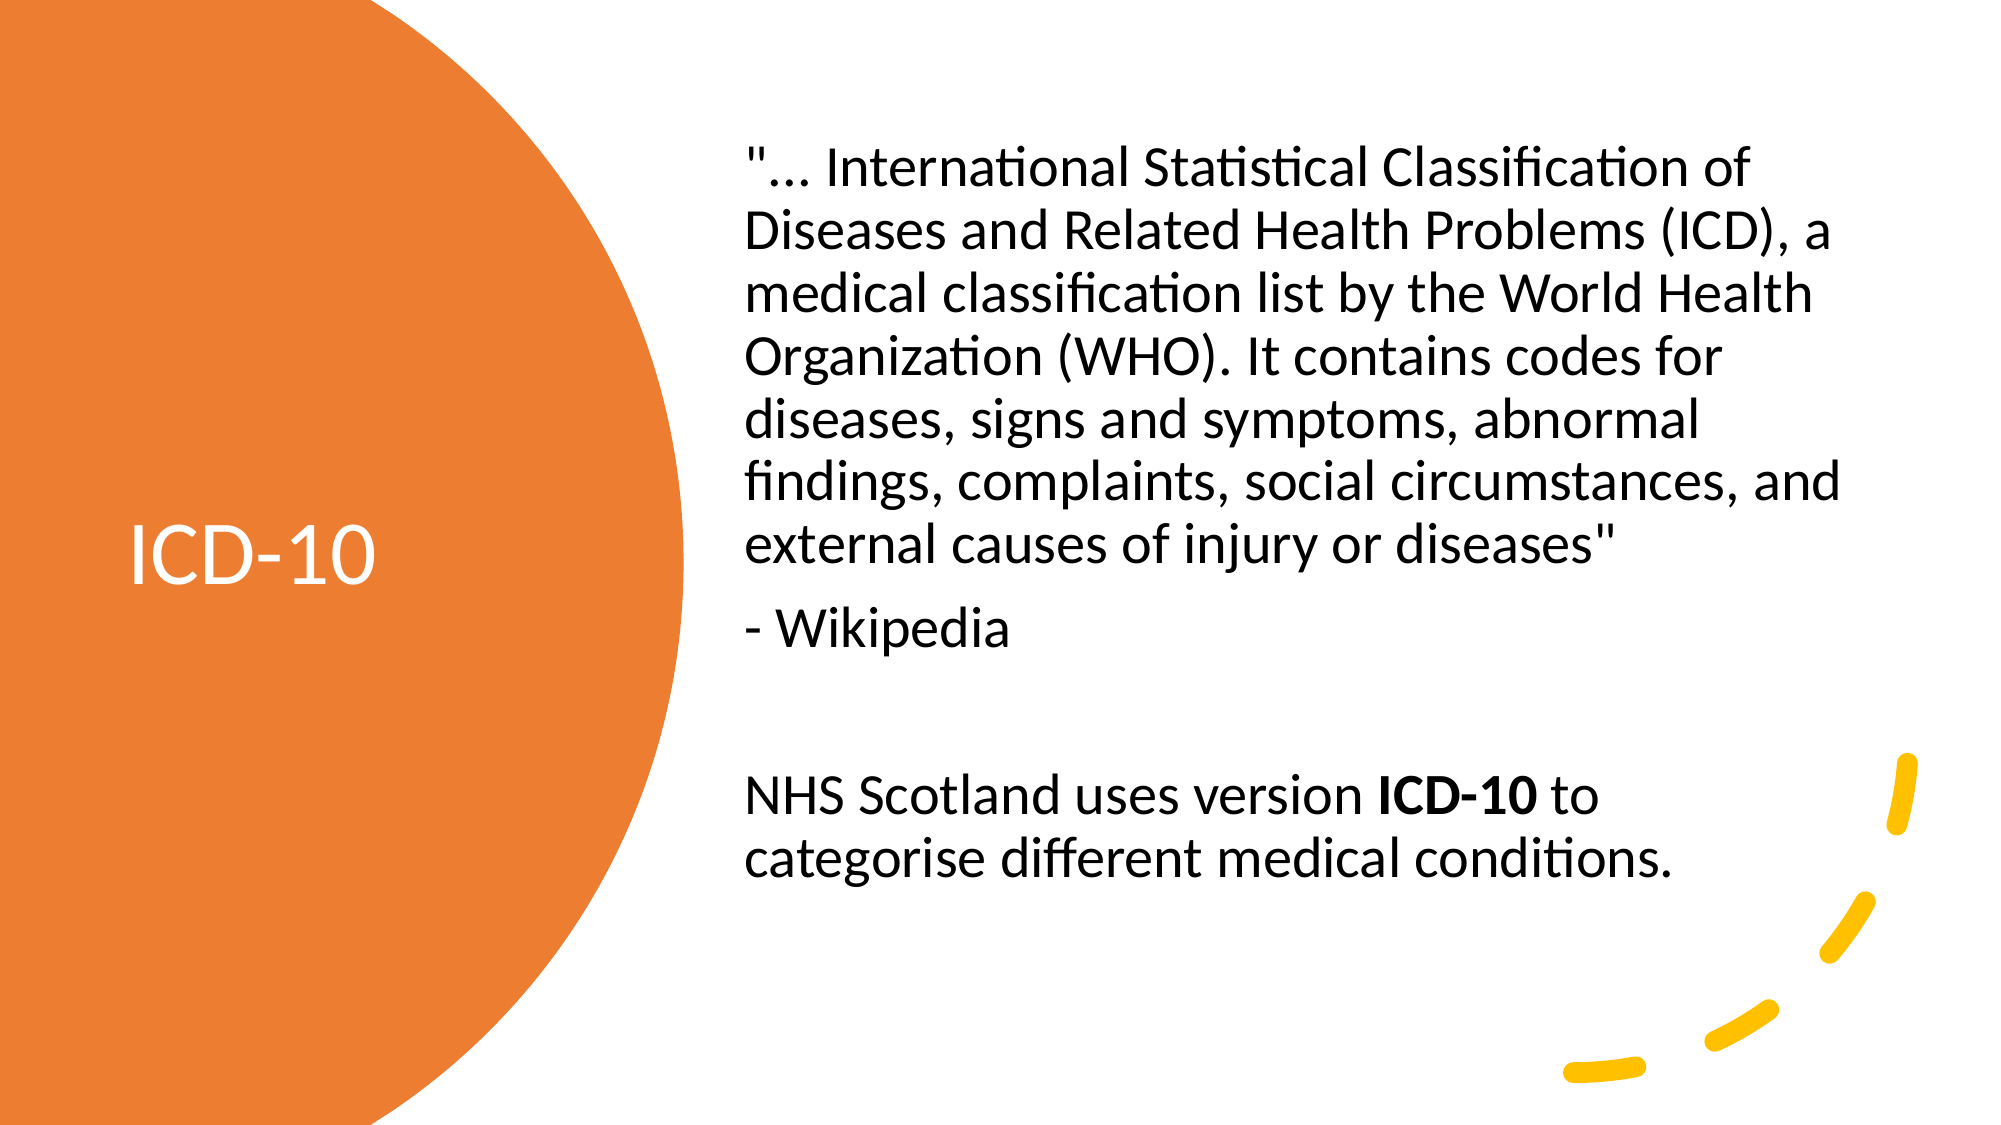

"... International Statistical Classification of Diseases and Related Health Problems (ICD), a medical classification list by the World Health Organization (WHO). It contains codes for diseases, signs and symptoms, abnormal findings, complaints, social circumstances, and external causes of injury or diseases"
- Wikipedia

NHS Scotland uses version ICD-10 to categorise different medical conditions.

# ICD-10